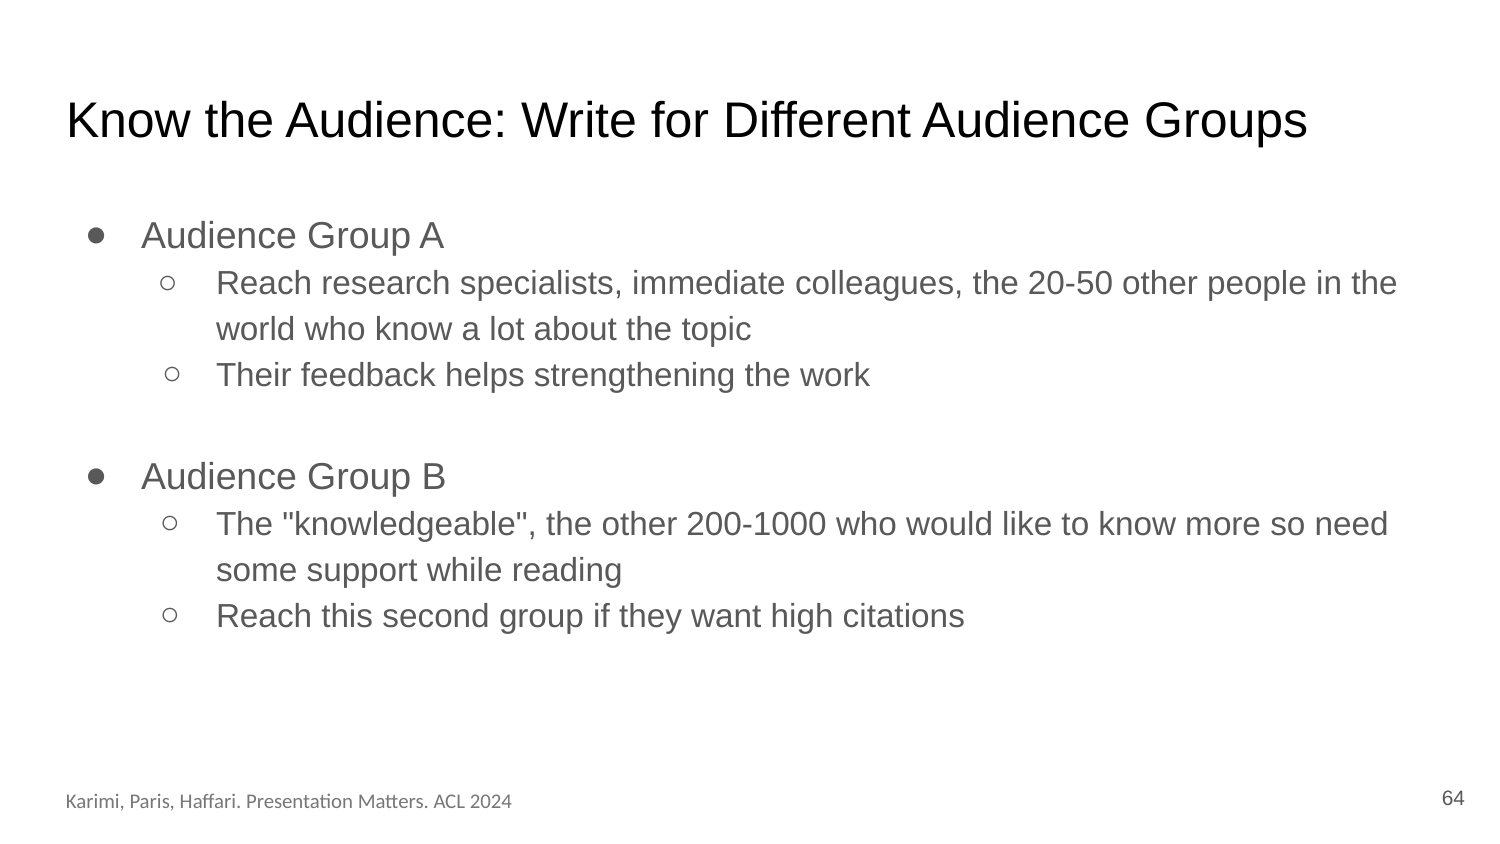

# Know the Audience: Write for Different Audience Groups
Audience Group A
Reach research specialists, immediate colleagues, the 20-50 other people in the world who know a lot about the topic
Their feedback helps strengthening the work

Audience Group B
The "knowledgeable", the other 200-1000 who would like to know more so need some support while reading
Reach this second group if they want high citations

64